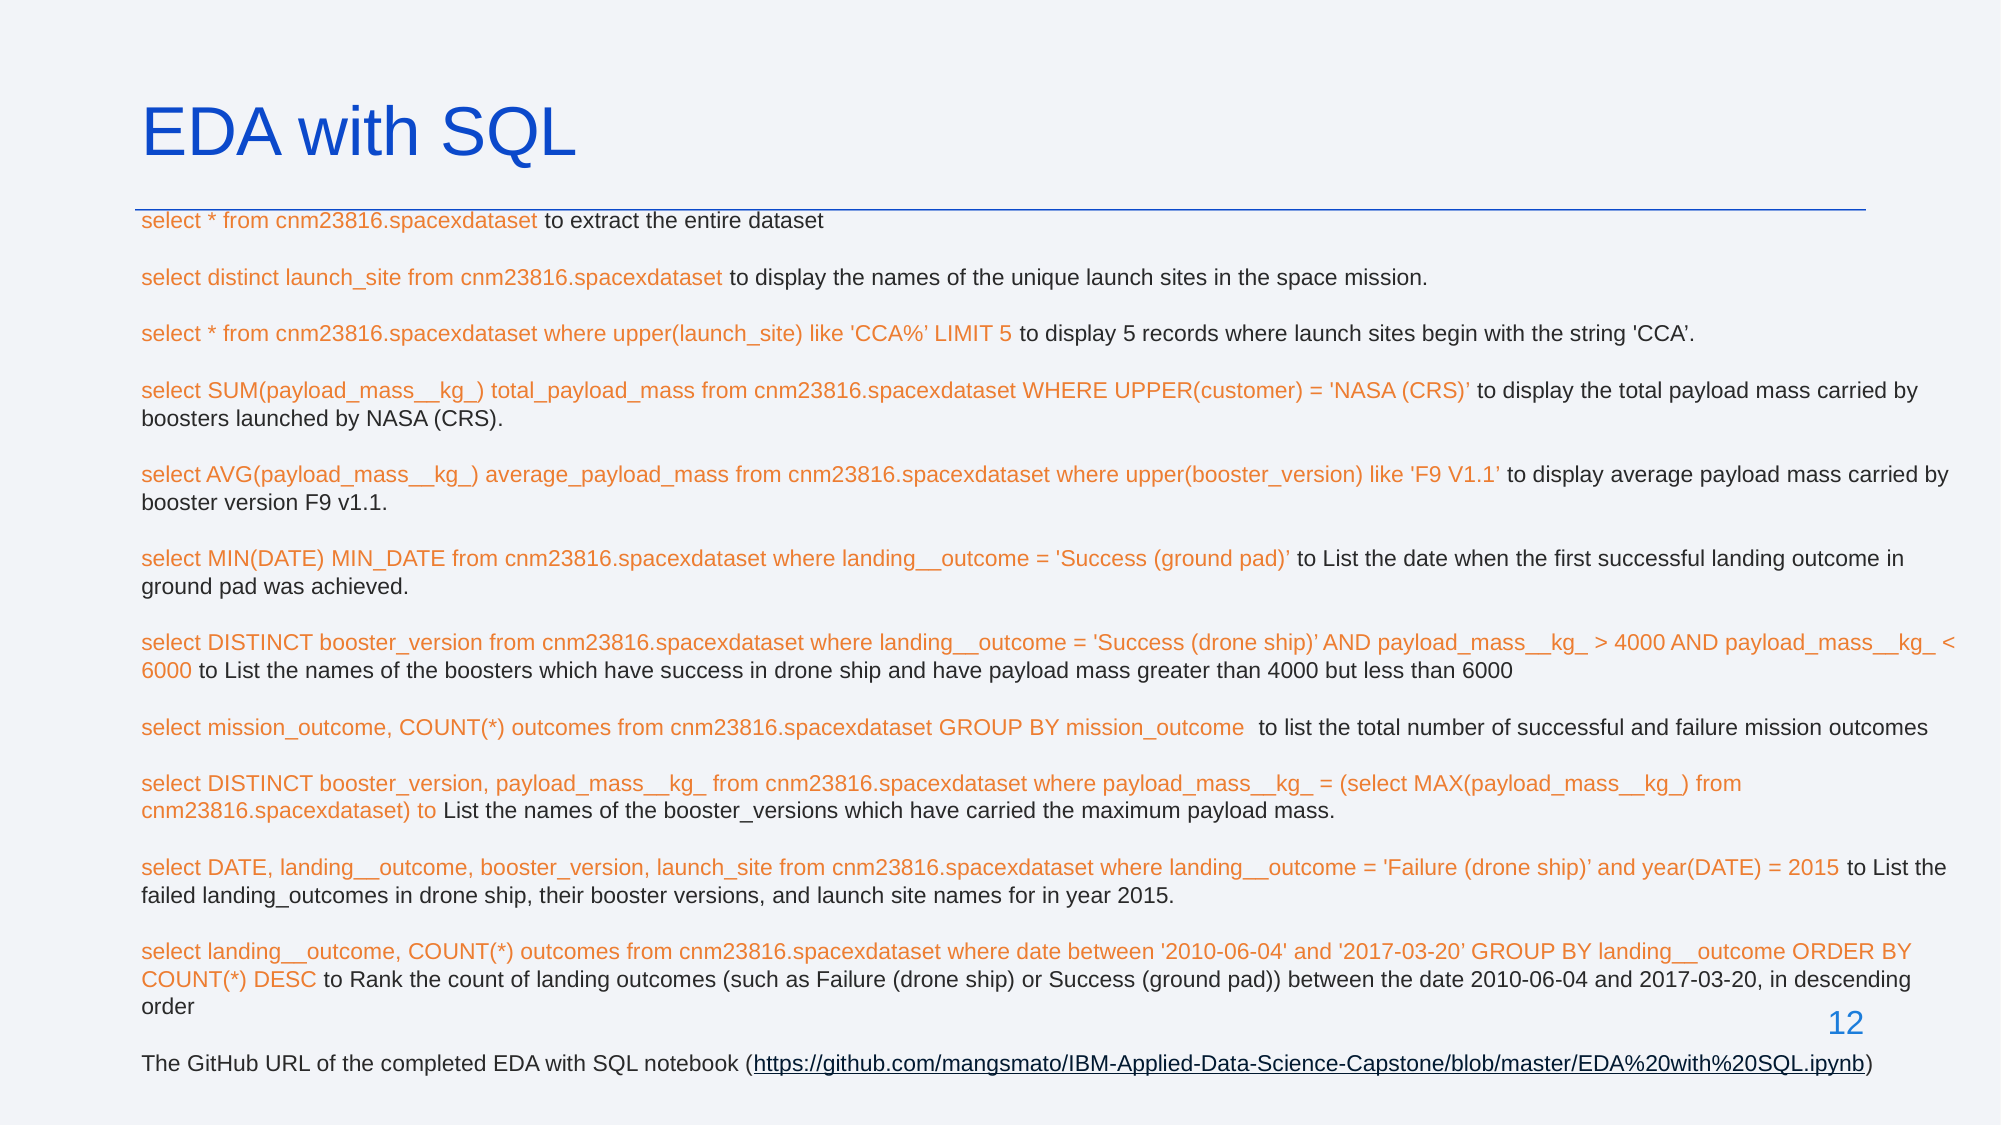

EDA with SQL
select * from cnm23816.spacexdataset to extract the entire dataset
select distinct launch_site from cnm23816.spacexdataset to display the names of the unique launch sites in the space mission.
select * from cnm23816.spacexdataset where upper(launch_site) like 'CCA%’ LIMIT 5 to display 5 records where launch sites begin with the string 'CCA’.
select SUM(payload_mass__kg_) total_payload_mass from cnm23816.spacexdataset WHERE UPPER(customer) = 'NASA (CRS)’ to display the total payload mass carried by boosters launched by NASA (CRS).
select AVG(payload_mass__kg_) average_payload_mass from cnm23816.spacexdataset where upper(booster_version) like 'F9 V1.1’ to display average payload mass carried by booster version F9 v1.1.
select MIN(DATE) MIN_DATE from cnm23816.spacexdataset where landing__outcome = 'Success (ground pad)’ to List the date when the first successful landing outcome in ground pad was achieved.
select DISTINCT booster_version from cnm23816.spacexdataset where landing__outcome = 'Success (drone ship)’ AND payload_mass__kg_ > 4000 AND payload_mass__kg_ < 6000 to List the names of the boosters which have success in drone ship and have payload mass greater than 4000 but less than 6000
select mission_outcome, COUNT(*) outcomes from cnm23816.spacexdataset GROUP BY mission_outcome  to list the total number of successful and failure mission outcomes
select DISTINCT booster_version, payload_mass__kg_ from cnm23816.spacexdataset where payload_mass__kg_ = (select MAX(payload_mass__kg_) from cnm23816.spacexdataset) to List the names of the booster_versions which have carried the maximum payload mass.
select DATE, landing__outcome, booster_version, launch_site from cnm23816.spacexdataset where landing__outcome = 'Failure (drone ship)’ and year(DATE) = 2015 to List the failed landing_outcomes in drone ship, their booster versions, and launch site names for in year 2015.
select landing__outcome, COUNT(*) outcomes from cnm23816.spacexdataset where date between '2010-06-04' and '2017-03-20’ GROUP BY landing__outcome ORDER BY COUNT(*) DESC to Rank the count of landing outcomes (such as Failure (drone ship) or Success (ground pad)) between the date 2010-06-04 and 2017-03-20, in descending order
The GitHub URL of the completed EDA with SQL notebook (https://github.com/mangsmato/IBM-Applied-Data-Science-Capstone/blob/master/EDA%20with%20SQL.ipynb)

12